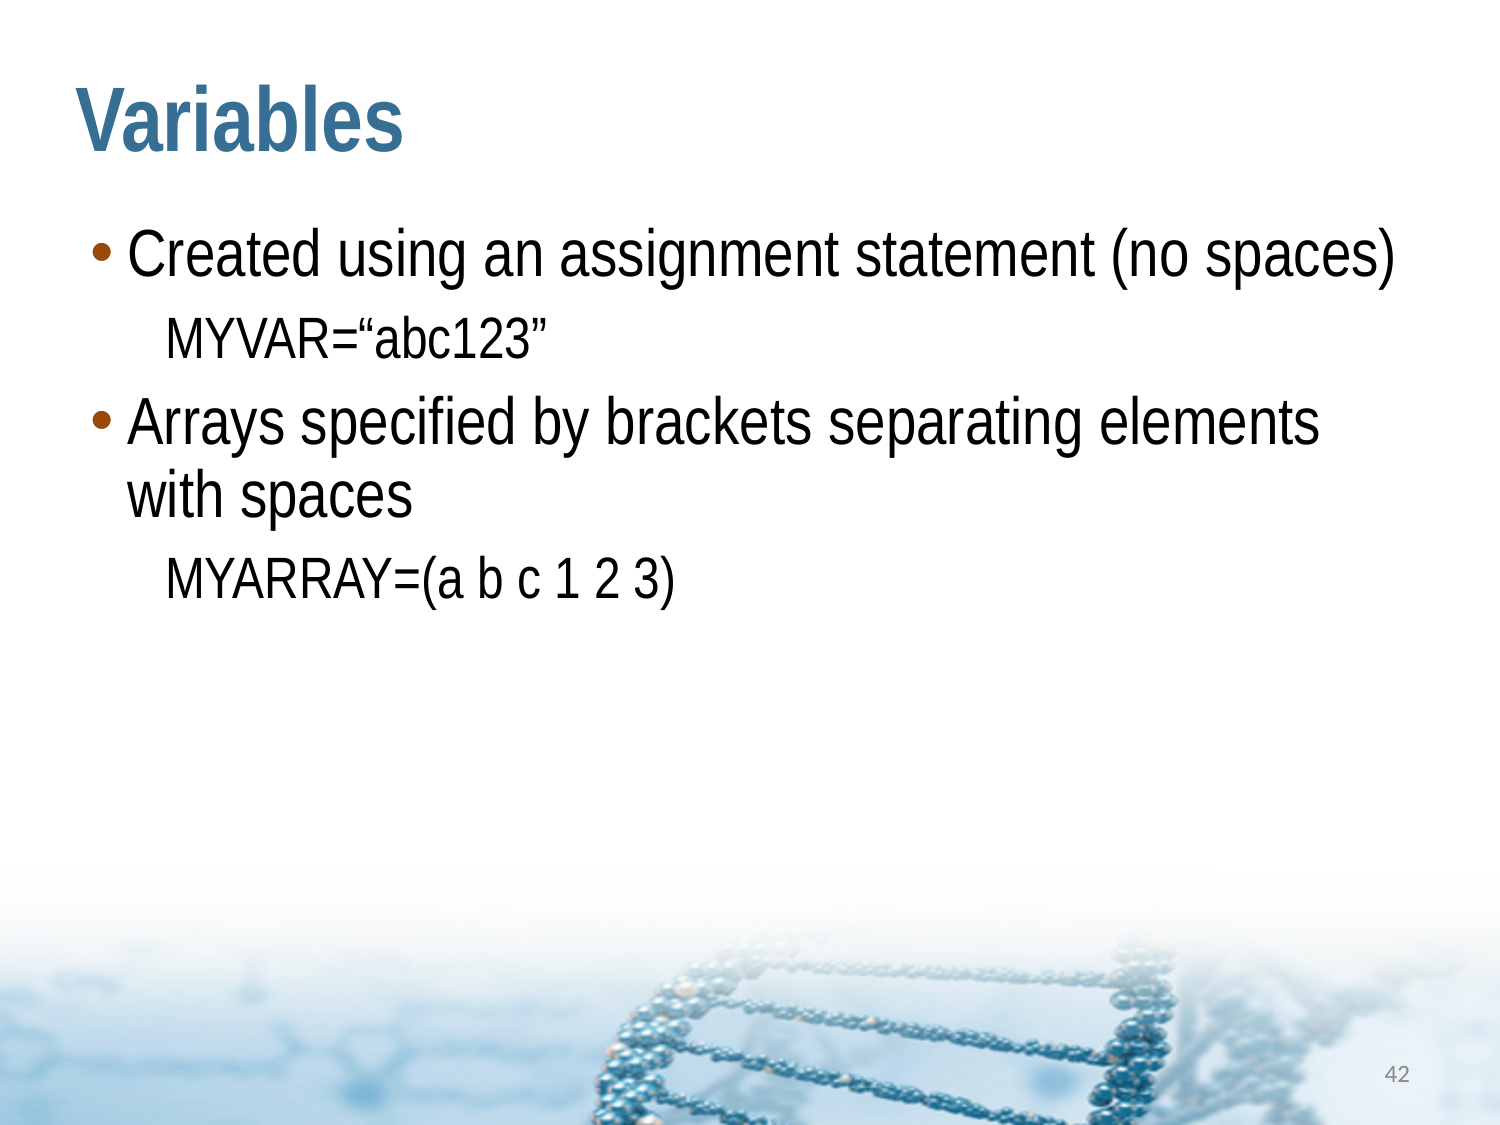

# Variables
Created using an assignment statement (no spaces)
MYVAR=“abc123”
Arrays specified by brackets separating elements with spaces
MYARRAY=(a b c 1 2 3)

42